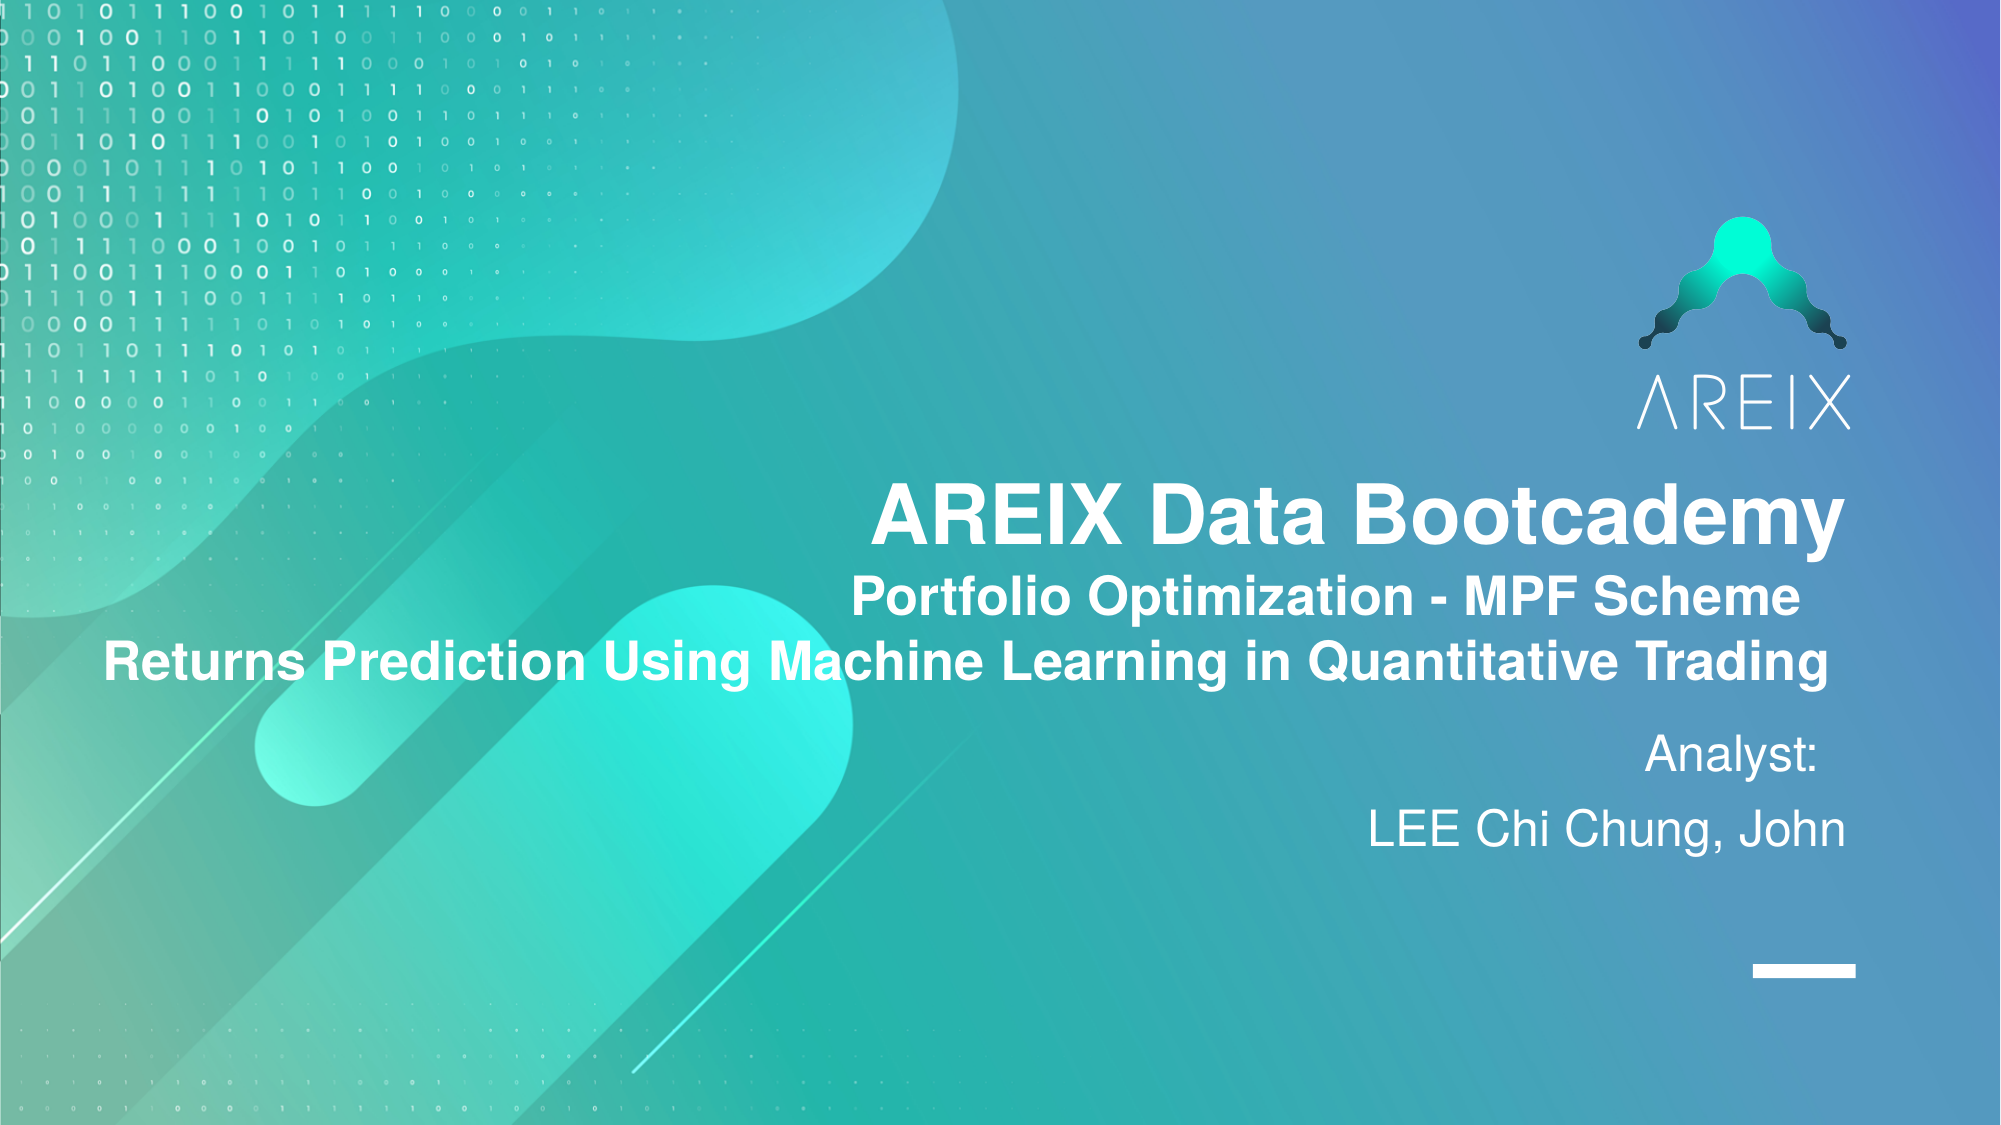

# AREIX Data Bootcademy Portfolio Optimization - MPF Scheme Returns Prediction Using Machine Learning in Quantitative Trading
Analyst:
LEE Chi Chung, John